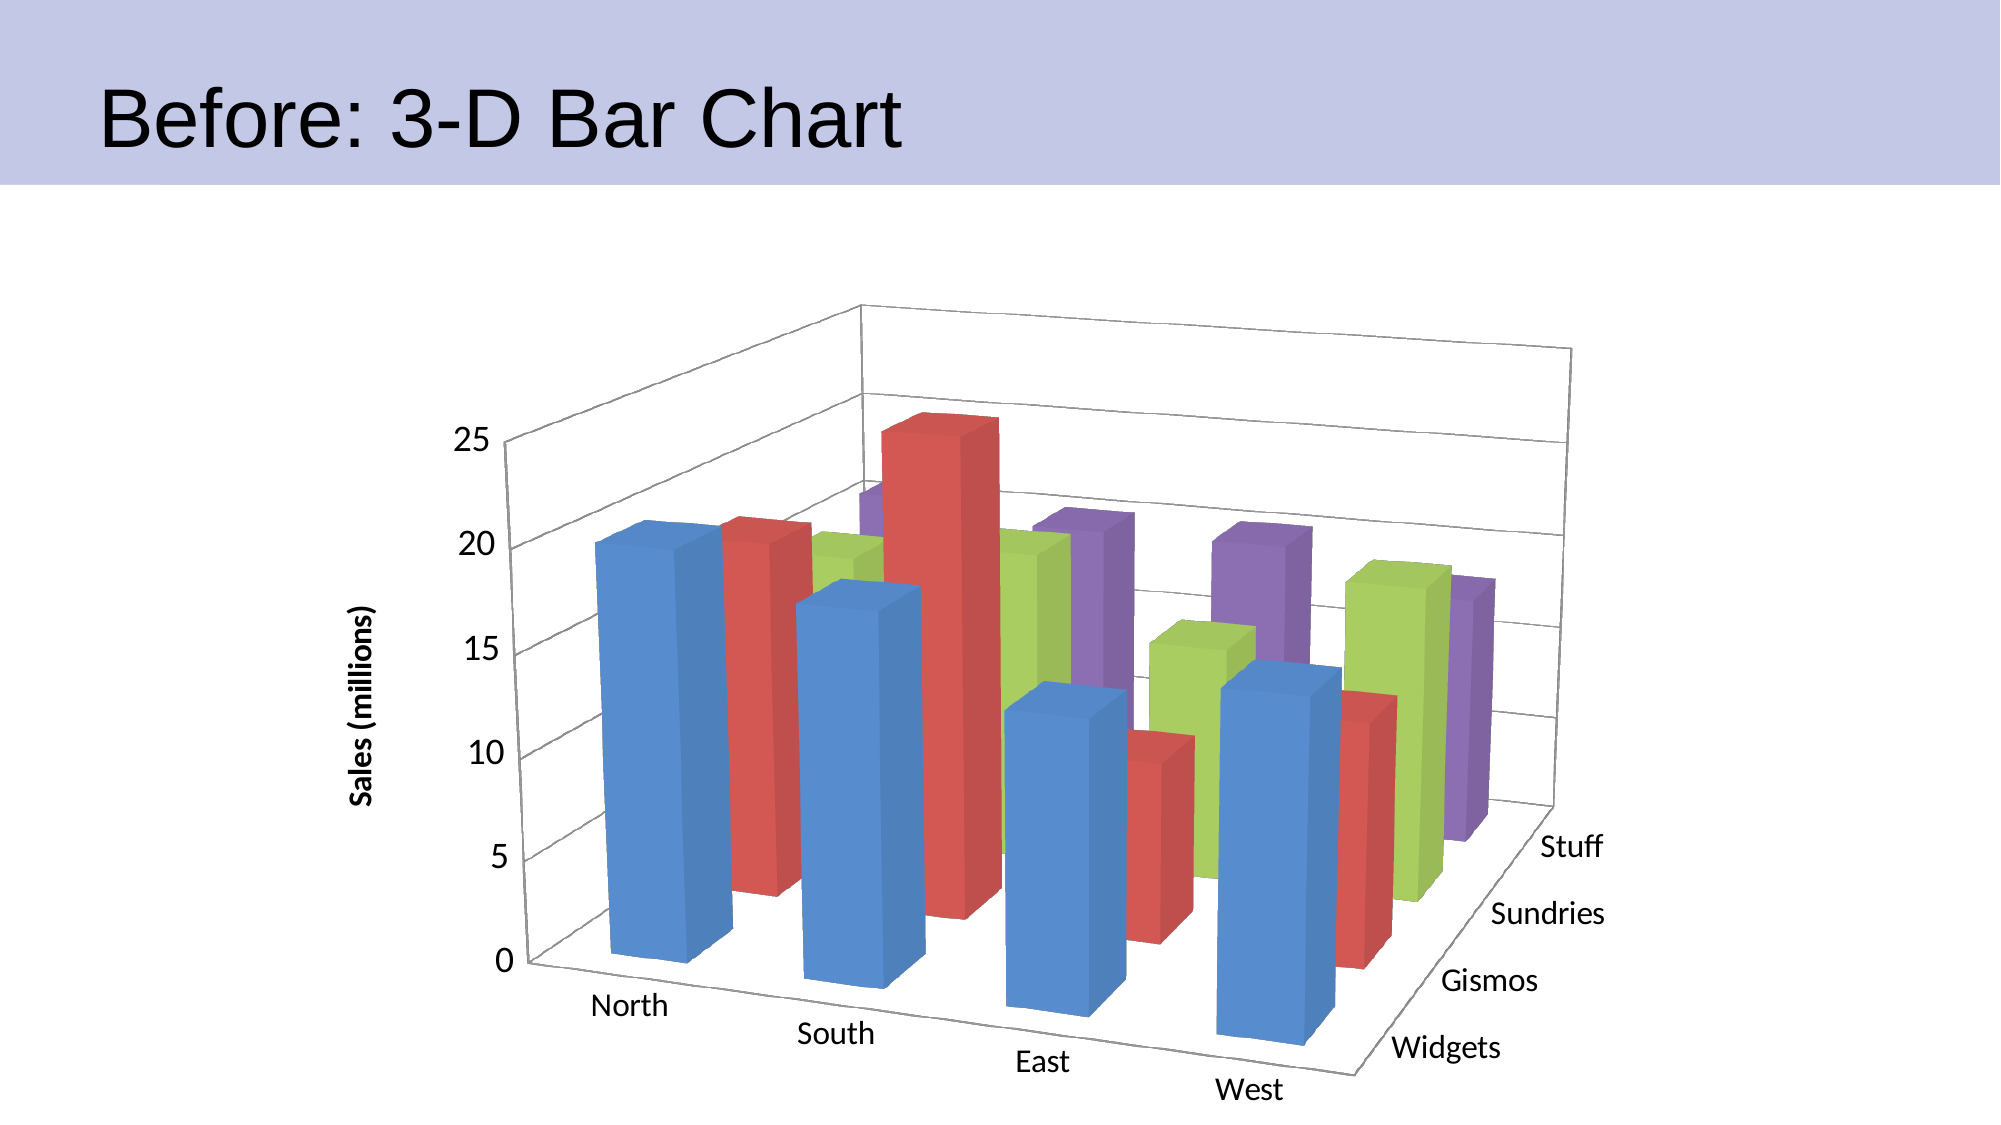

# Before: 3-D Bar Chart

[unsupported chart]